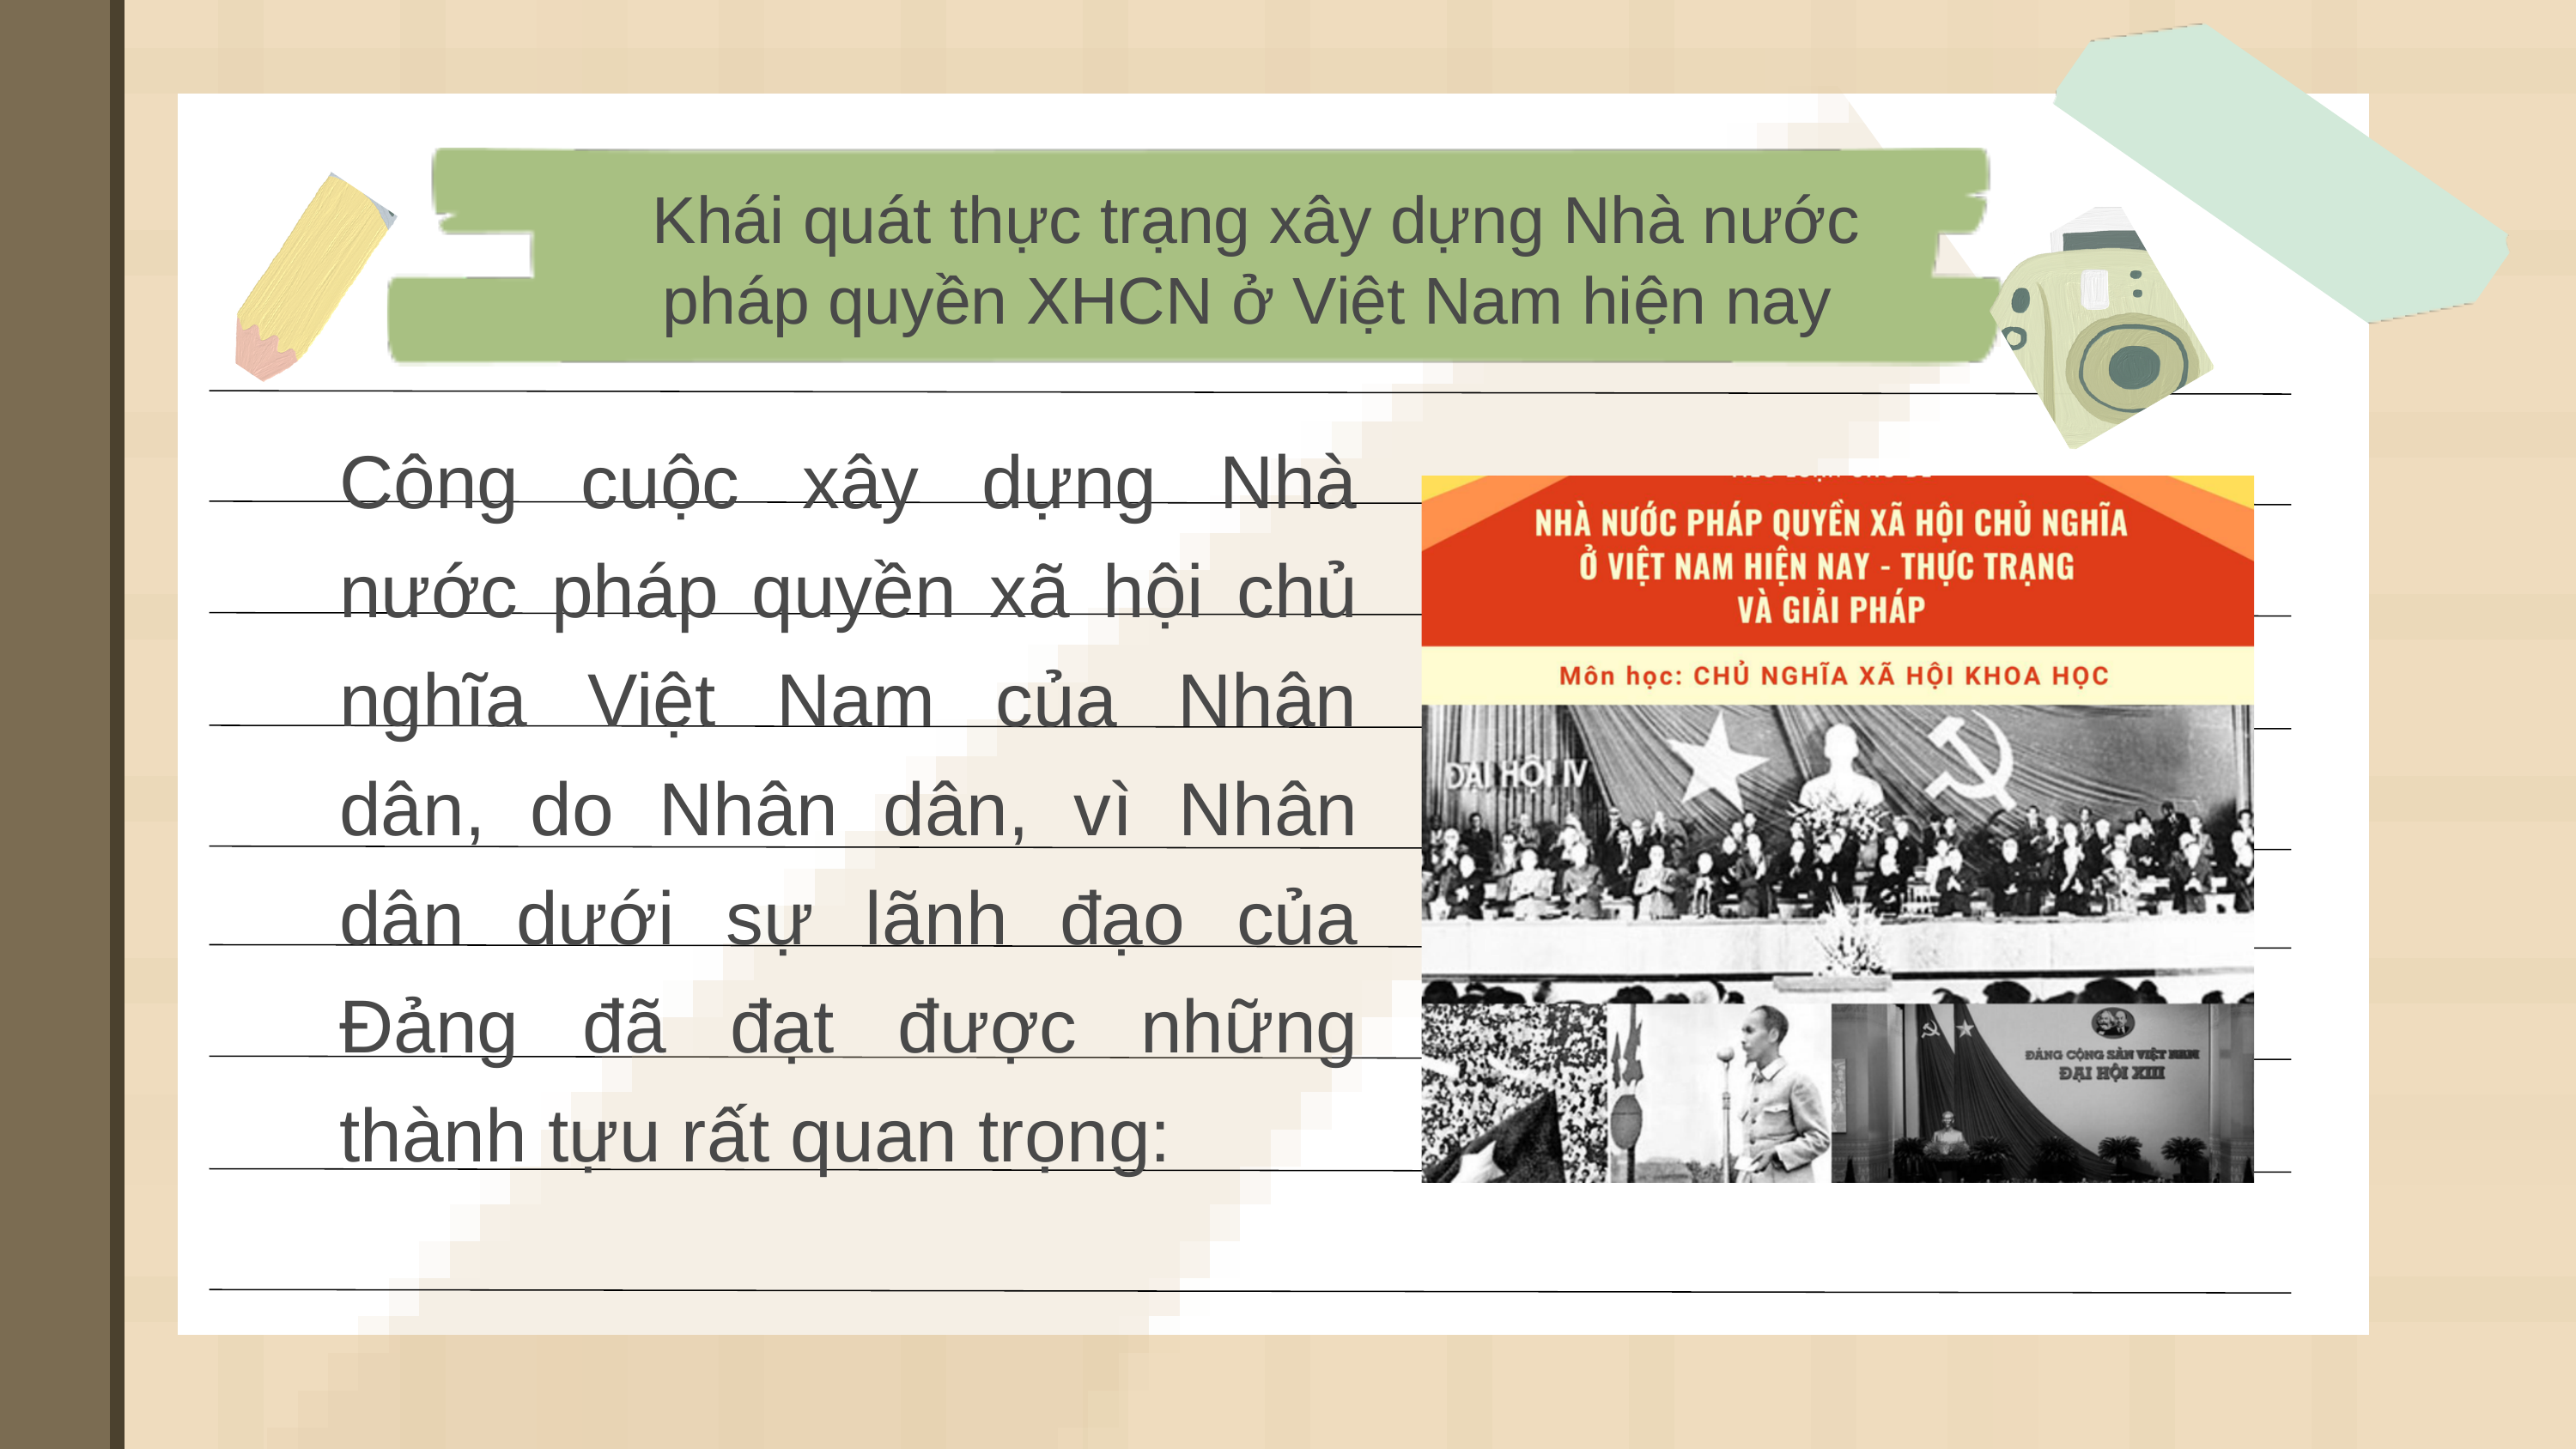

Khái quát thực trạng xây dựng Nhà nước pháp quyền XHCN ở Việt Nam hiện nay

Công cuộc xây dựng Nhà nước pháp quyền xã hội chủ nghĩa Việt Nam của Nhân dân, do Nhân dân, vì Nhân dân dưới sự lãnh đạo của Đảng đã đạt được những thành tựu rất quan trọng: